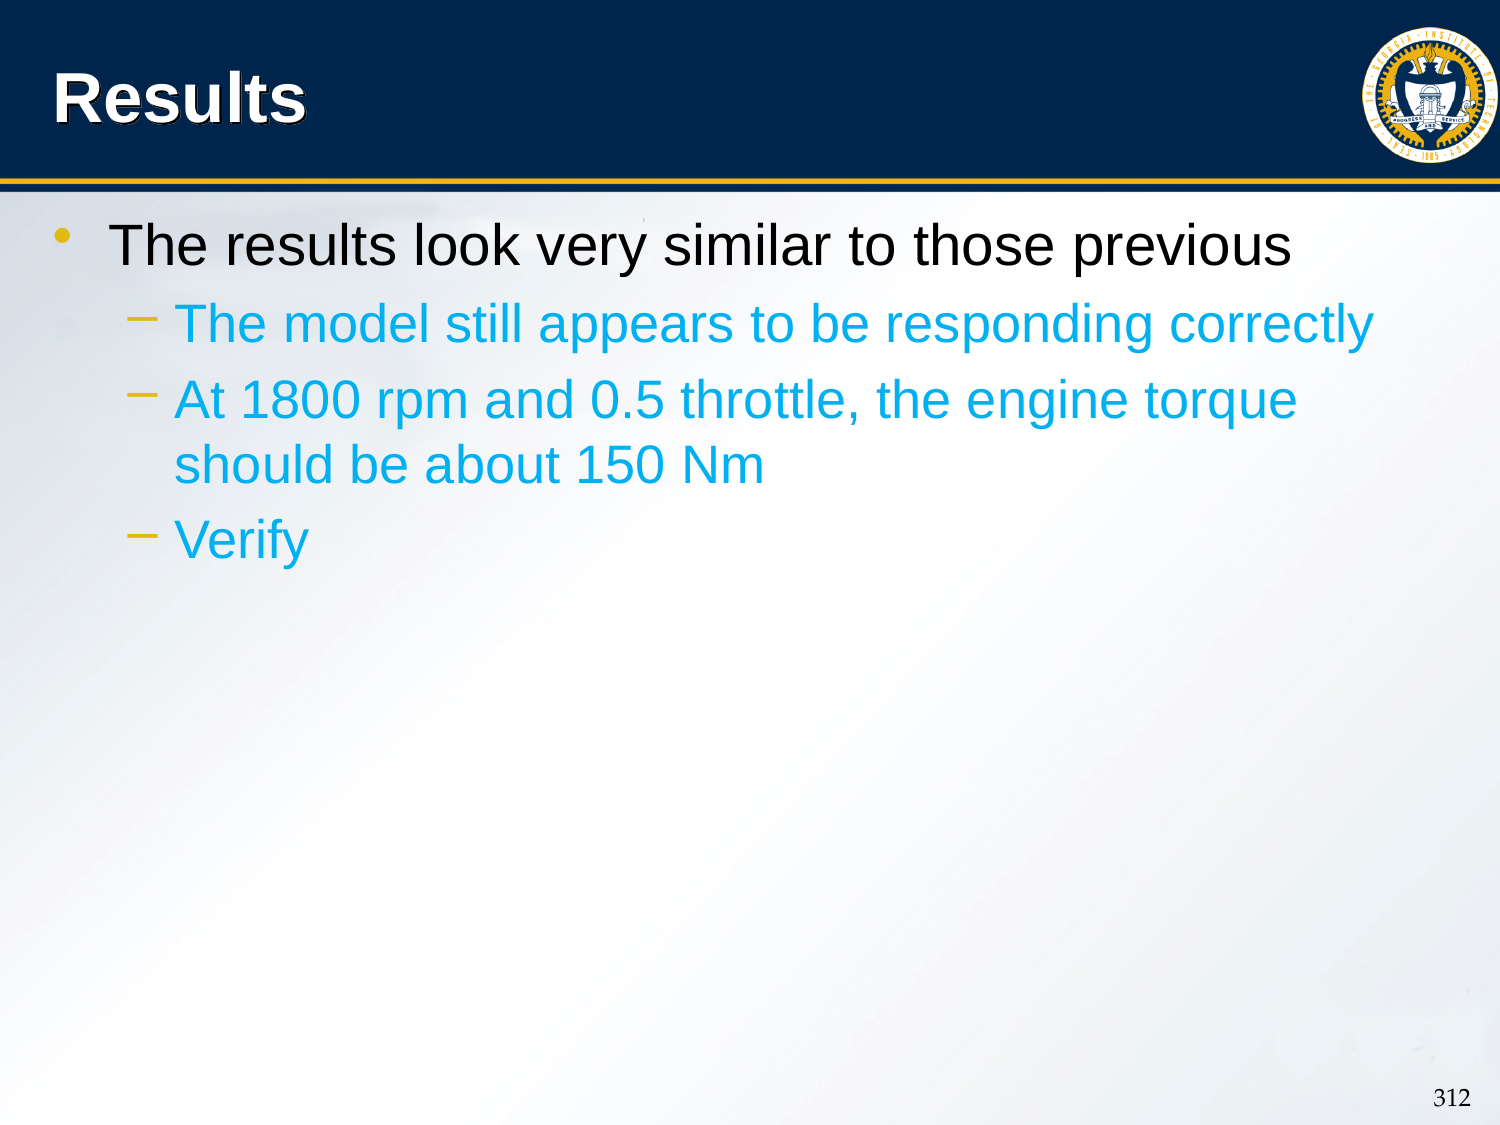

# Results

The results look very similar to those previous
The model still appears to be responding correctly
At 1800 rpm and 0.5 throttle, the engine torque should be about 150 Nm
Verify